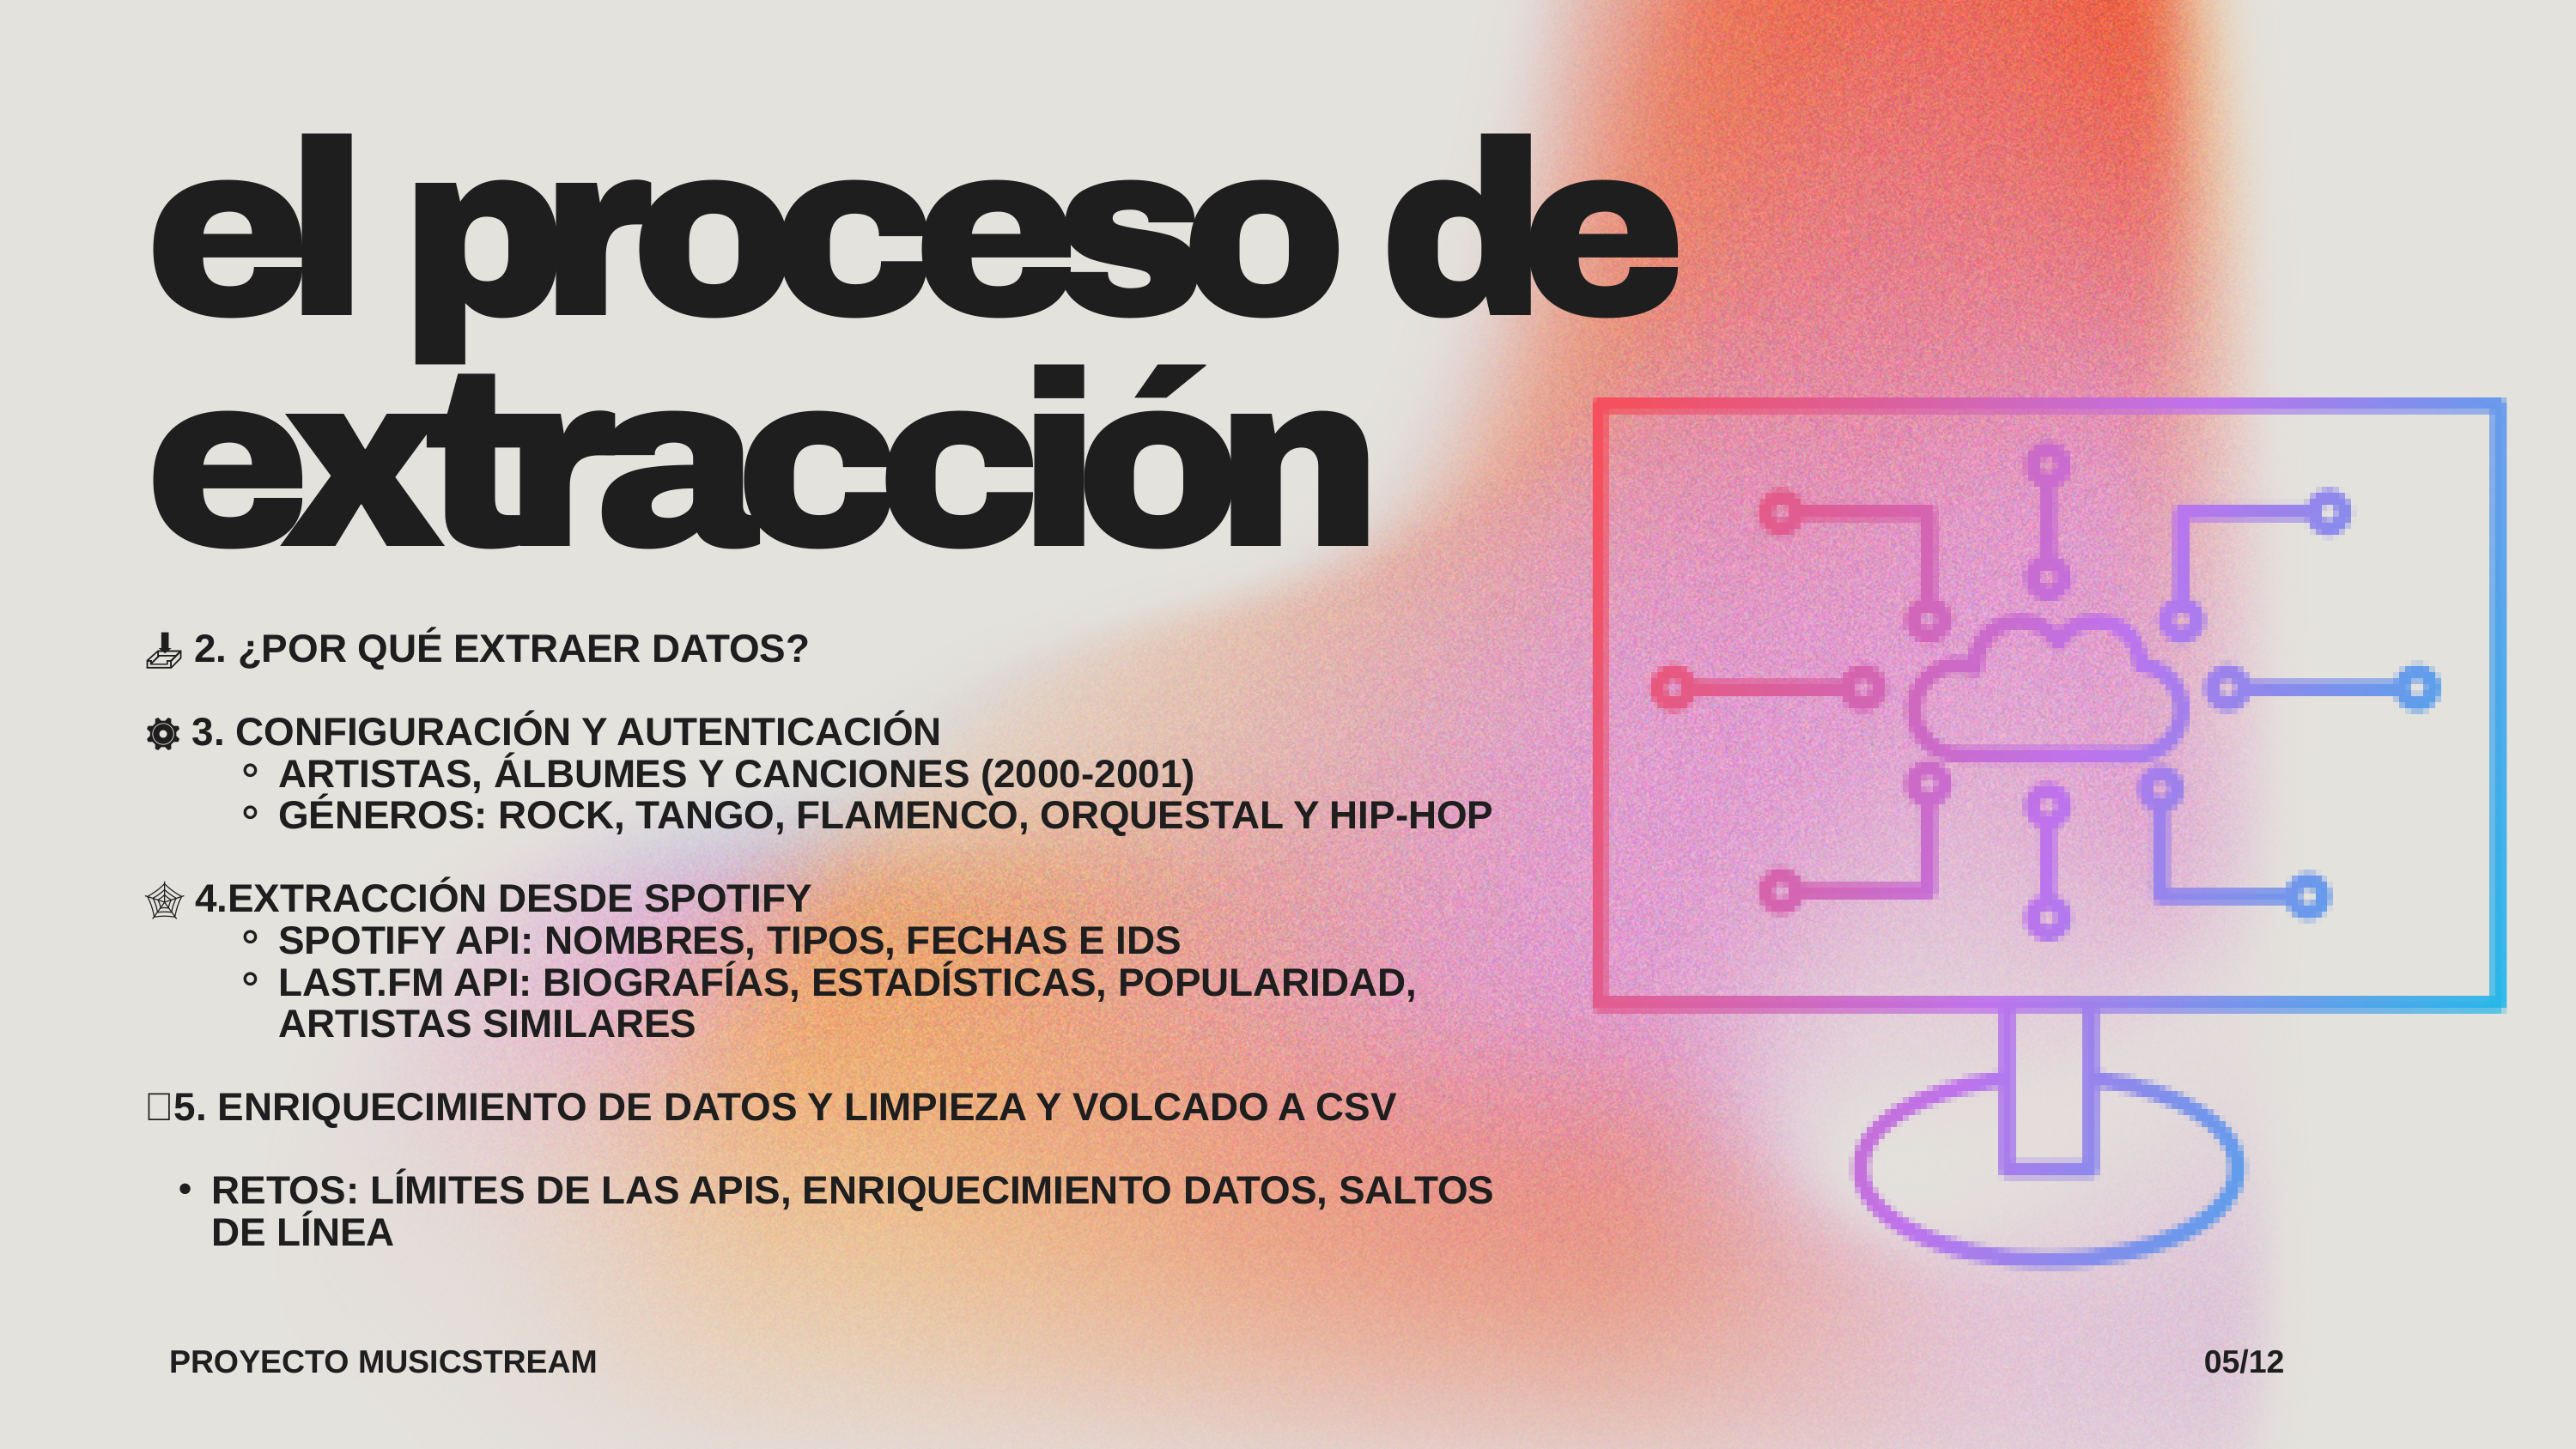

el proceso de extracción

📥 2. ¿POR QUÉ EXTRAER DATOS?

⚙️ 3. CONFIGURACIÓN Y AUTENTICACIÓN
ARTISTAS, ÁLBUMES Y CANCIONES (2000-2001)
GÉNEROS: ROCK, TANGO, FLAMENCO, ORQUESTAL Y HIP-HOP

🕸 4.EXTRACCIÓN DESDE SPOTIFY
SPOTIFY API: NOMBRES, TIPOS, FECHAS E IDS
LAST.FM API: BIOGRAFÍAS, ESTADÍSTICAS, POPULARIDAD, ARTISTAS SIMILARES

🧹5. ENRIQUECIMIENTO DE DATOS Y LIMPIEZA Y VOLCADO A CSV

RETOS: LÍMITES DE LAS APIS, ENRIQUECIMIENTO DATOS, SALTOS DE LÍNEA

PROYECTO MUSICSTREAM
05/12